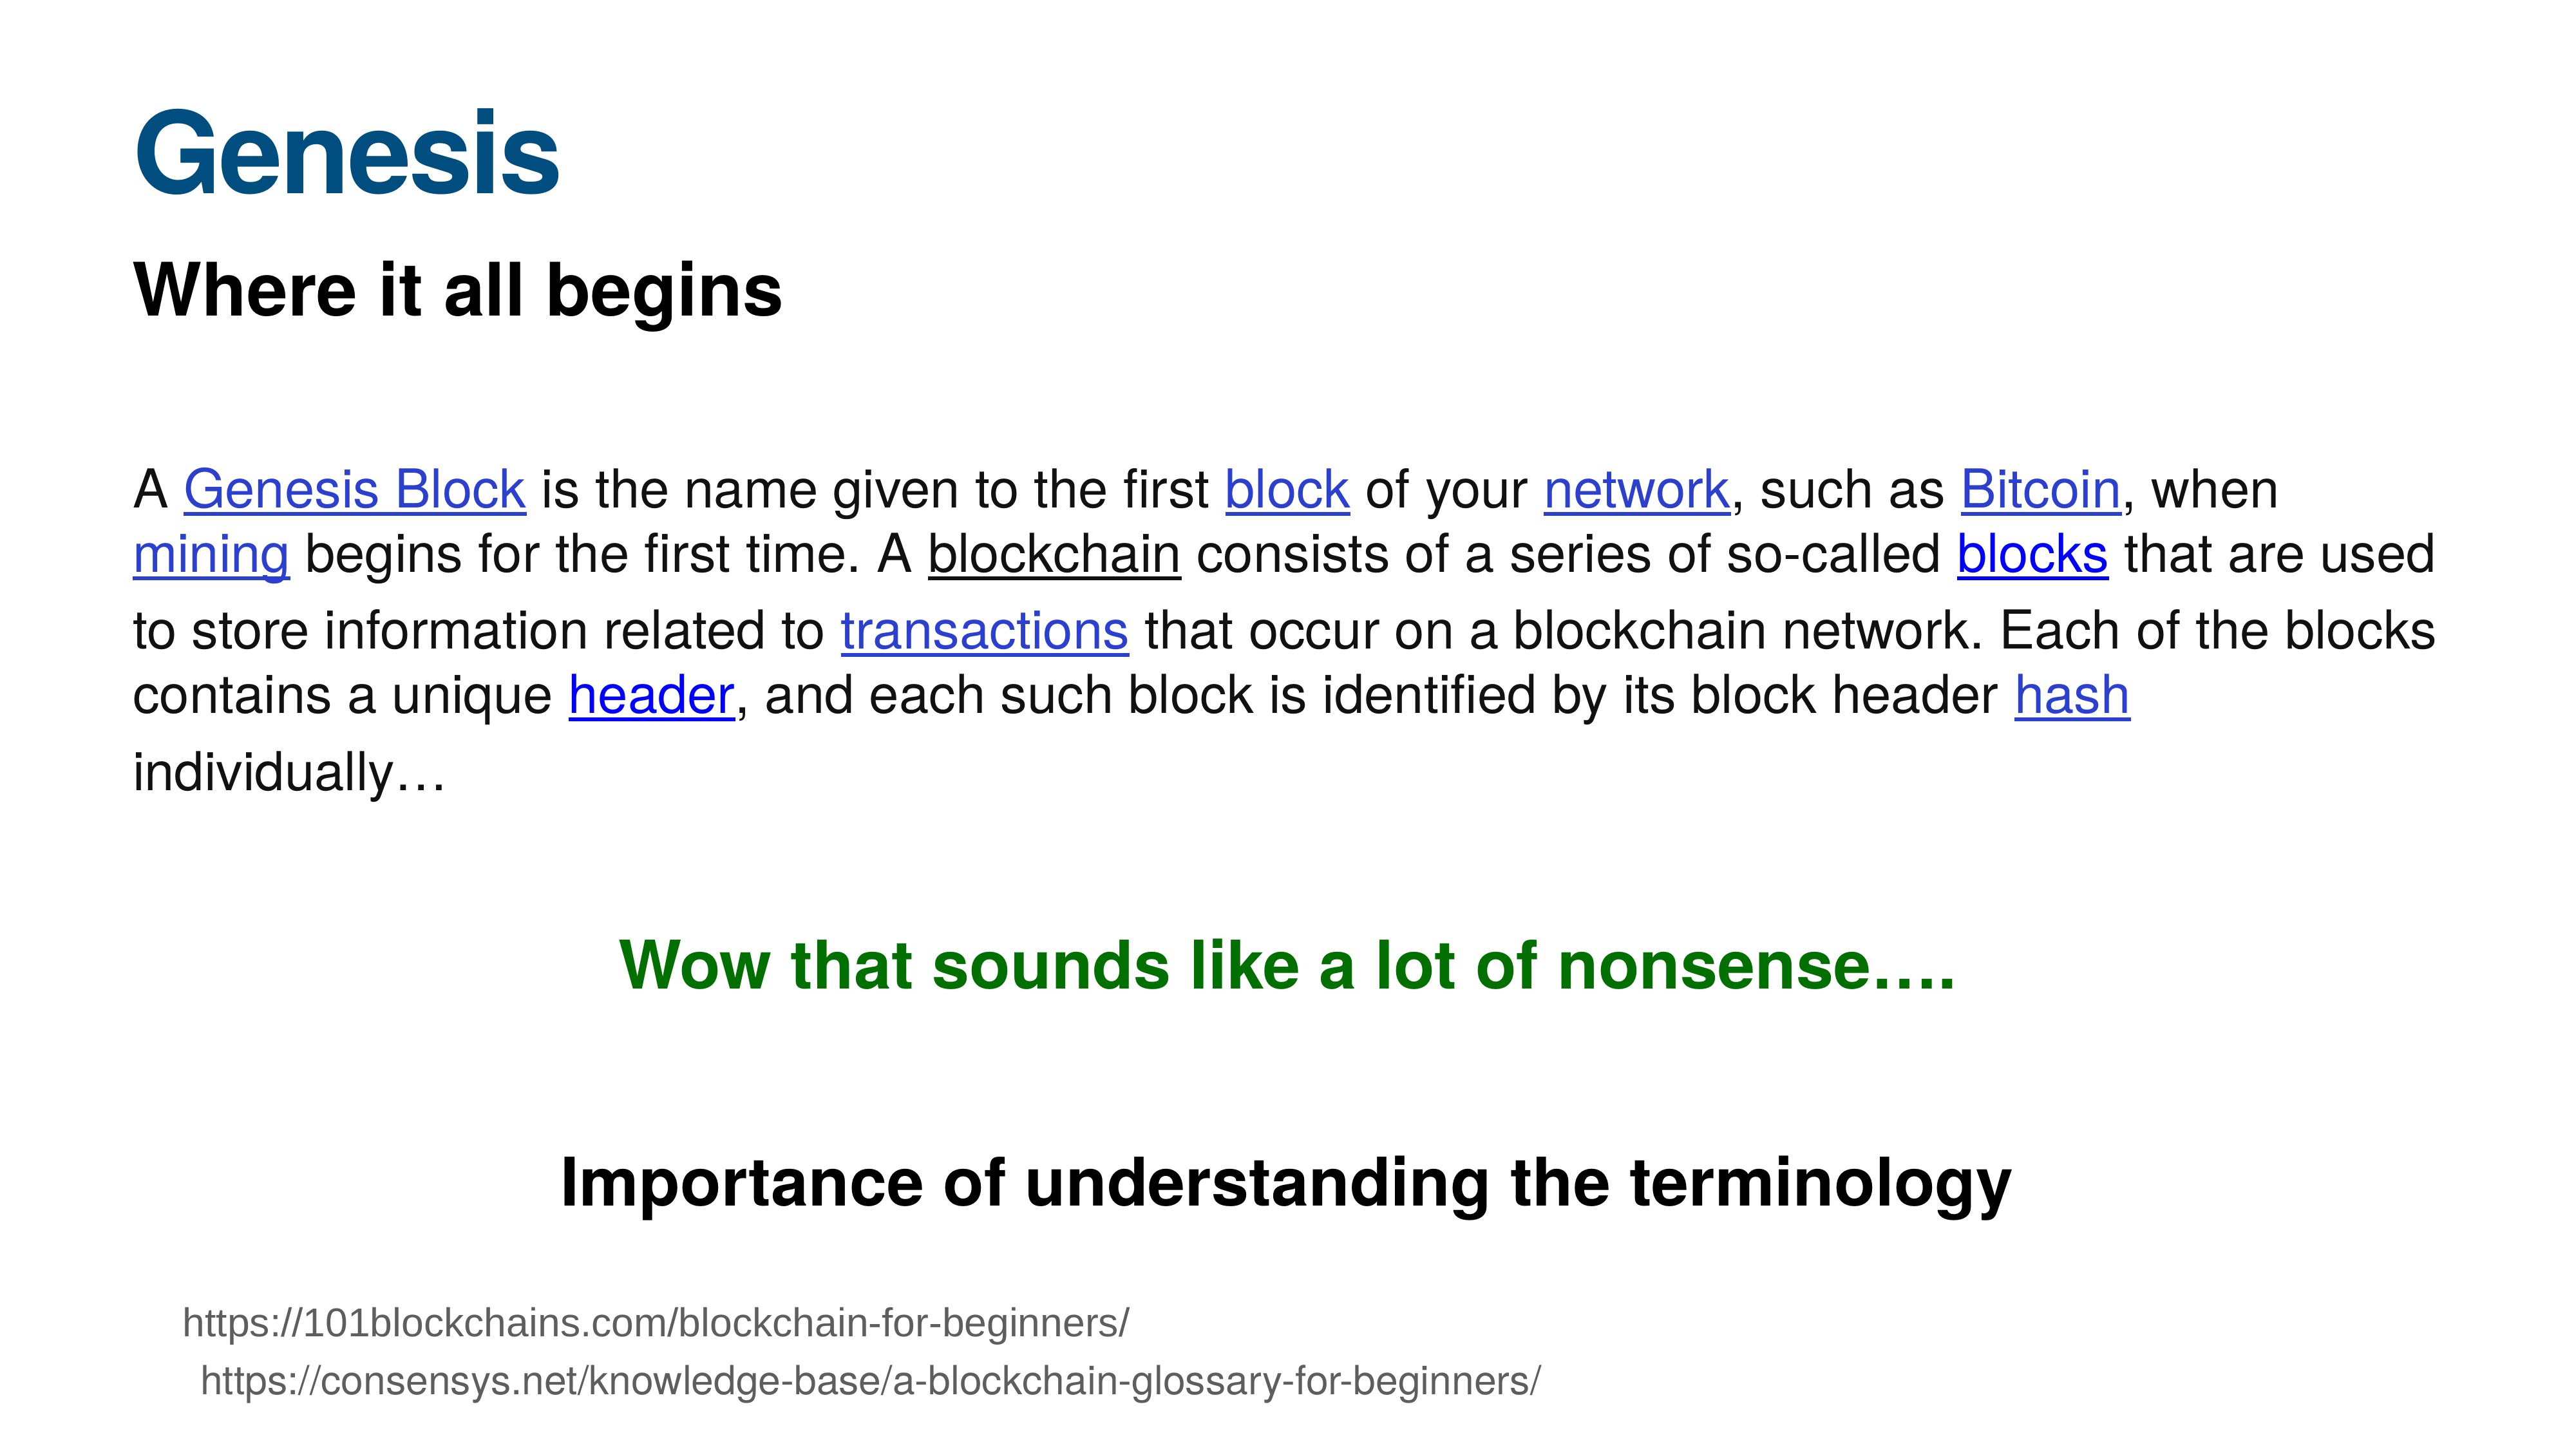

# Genesis
Where it all begins
A Genesis Block is the name given to the first block of your network, such as Bitcoin, when mining begins for the first time. A blockchain consists of a series of so-called blocks that are used to store information related to transactions that occur on a blockchain network. Each of the blocks contains a unique header, and each such block is identified by its block header hash individually…

Wow that sounds like a lot of nonsense….

Importance of understanding the terminology
https://101blockchains.com/blockchain-for-beginners/
https://consensys.net/knowledge-base/a-blockchain-glossary-for-beginners/